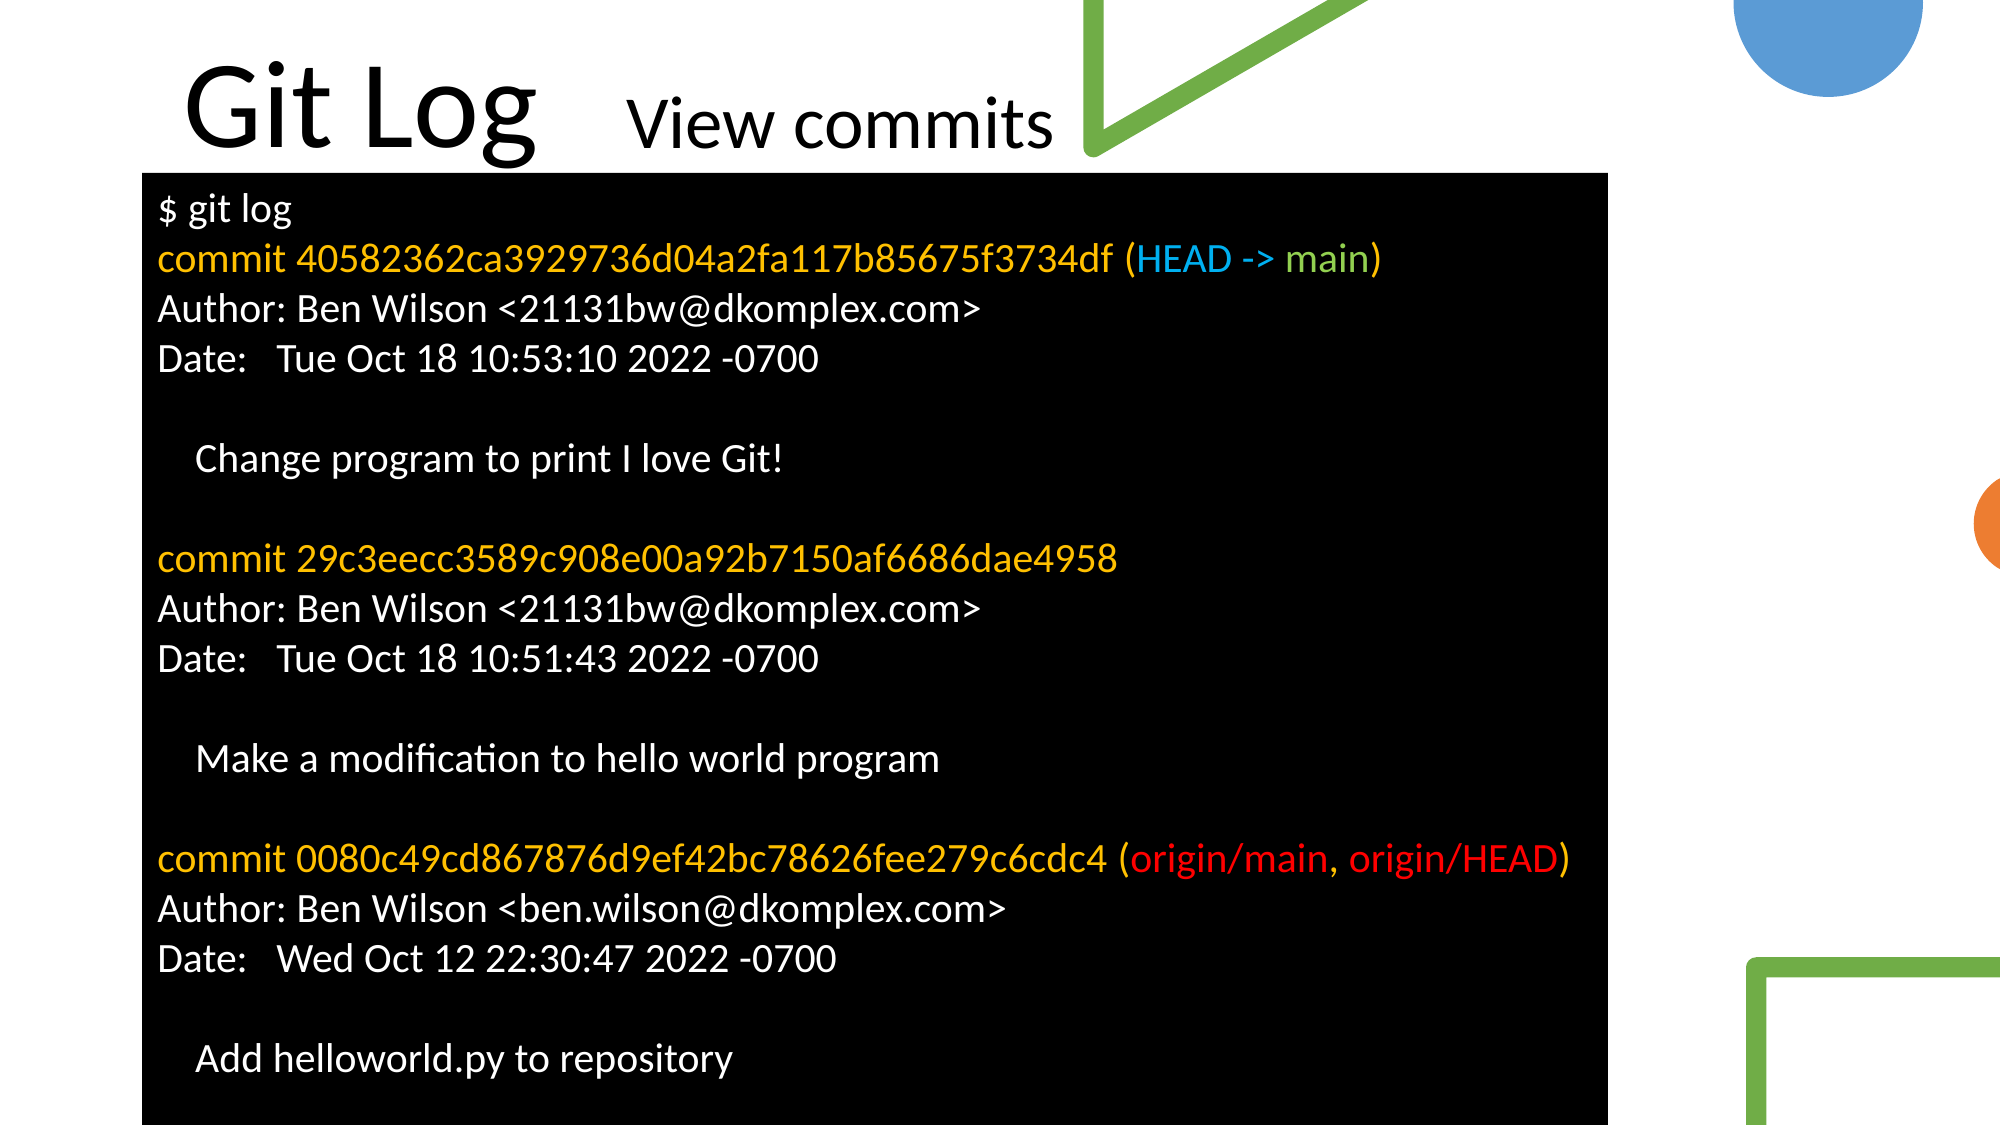

# Git Log
    View commits
$ git log
commit 40582362ca3929736d04a2fa117b85675f3734df (HEAD -> main)
Author: Ben Wilson <21131bw@dkomplex.com>
Date:   Tue Oct 18 10:53:10 2022 -0700

    Change program to print I love Git!

commit 29c3eecc3589c908e00a92b7150af6686dae4958
Author: Ben Wilson <21131bw@dkomplex.com>
Date:   Tue Oct 18 10:51:43 2022 -0700

    Make a modification to hello world program

commit 0080c49cd867876d9ef42bc78626fee279c6cdc4 (origin/main, origin/HEAD)
Author: Ben Wilson <ben.wilson@dkomplex.com>
Date:   Wed Oct 12 22:30:47 2022 -0700

    Add helloworld.py to repository